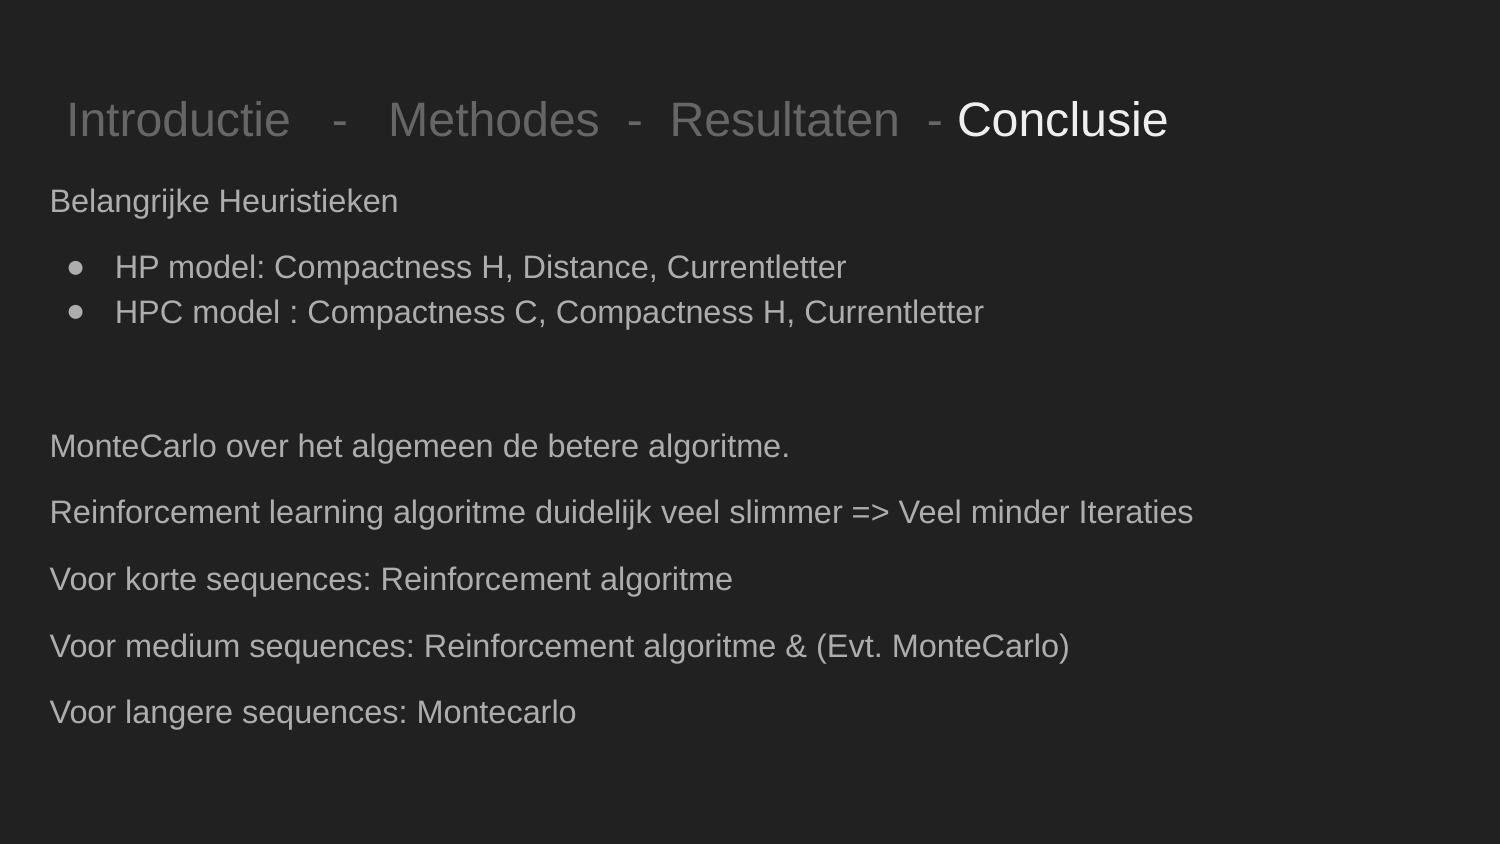

# Introductie   -   Methodes  -  Resultaten  - Conclusie

Belangrijke Heuristieken
HP model: Compactness H, Distance, Currentletter
HPC model : Compactness C, Compactness H, Currentletter

MonteCarlo over het algemeen de betere algoritme.
Reinforcement learning algoritme duidelijk veel slimmer => Veel minder Iteraties
Voor korte sequences: Reinforcement algoritme
Voor medium sequences: Reinforcement algoritme & (Evt. MonteCarlo)
Voor langere sequences: Montecarlo